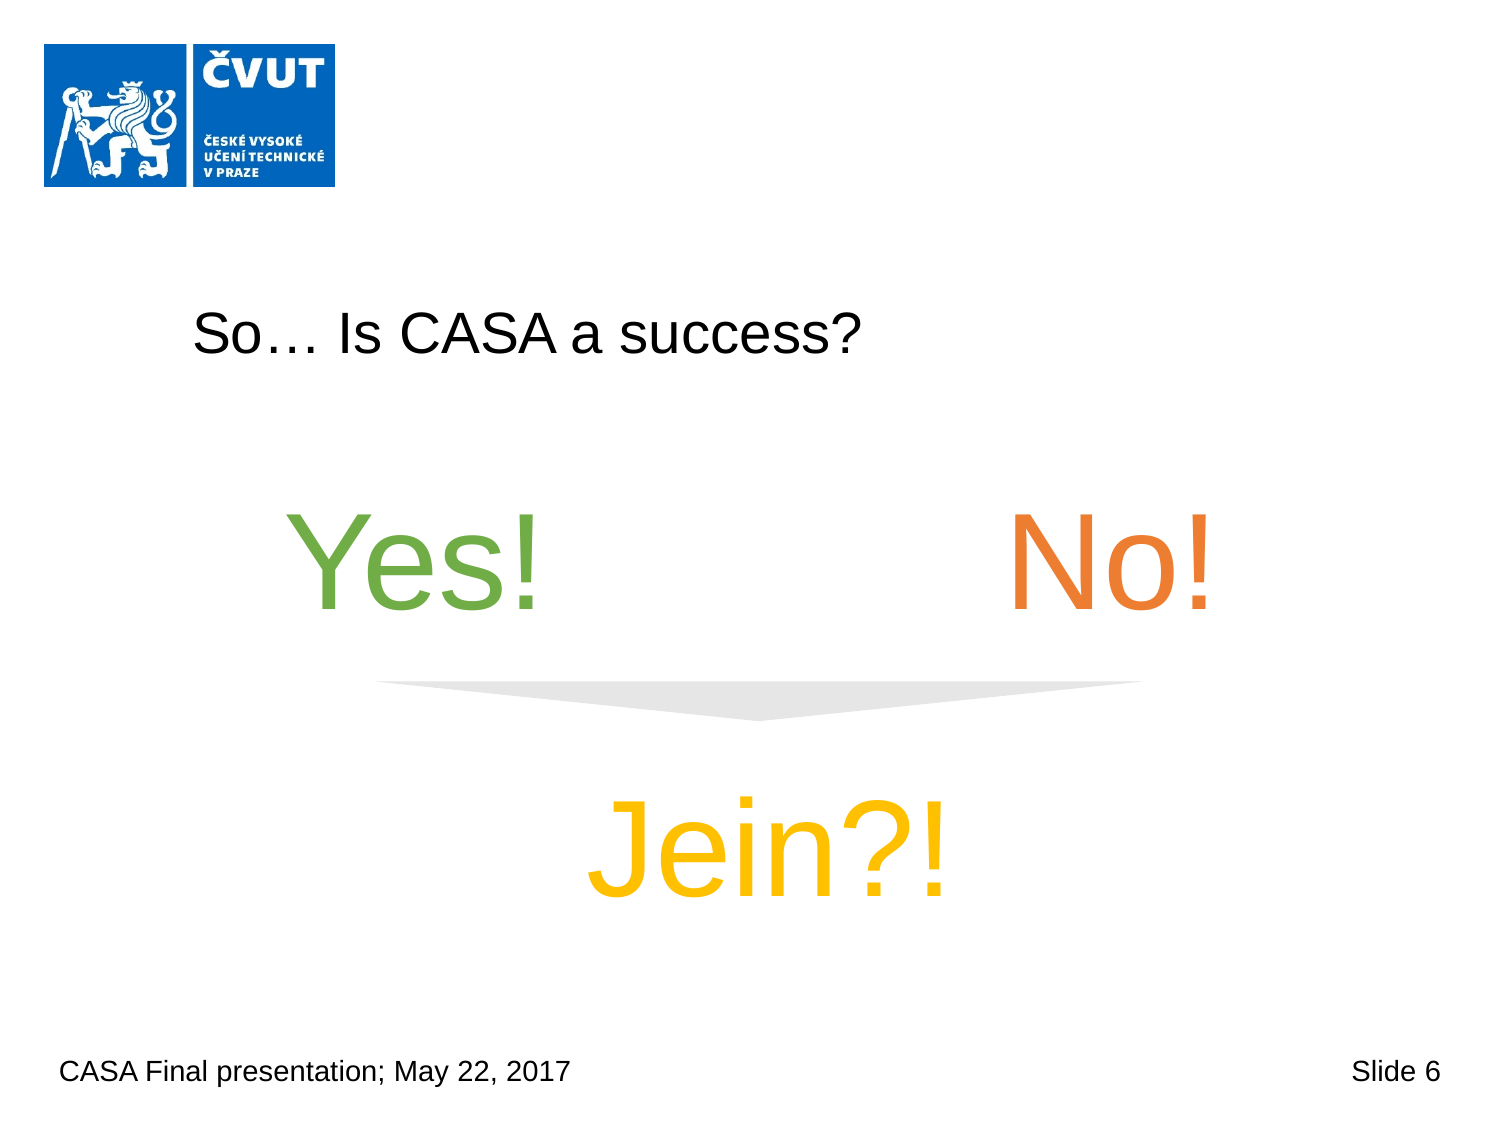

# So… Is CASA a success?
Yes!
No!

Jein?!